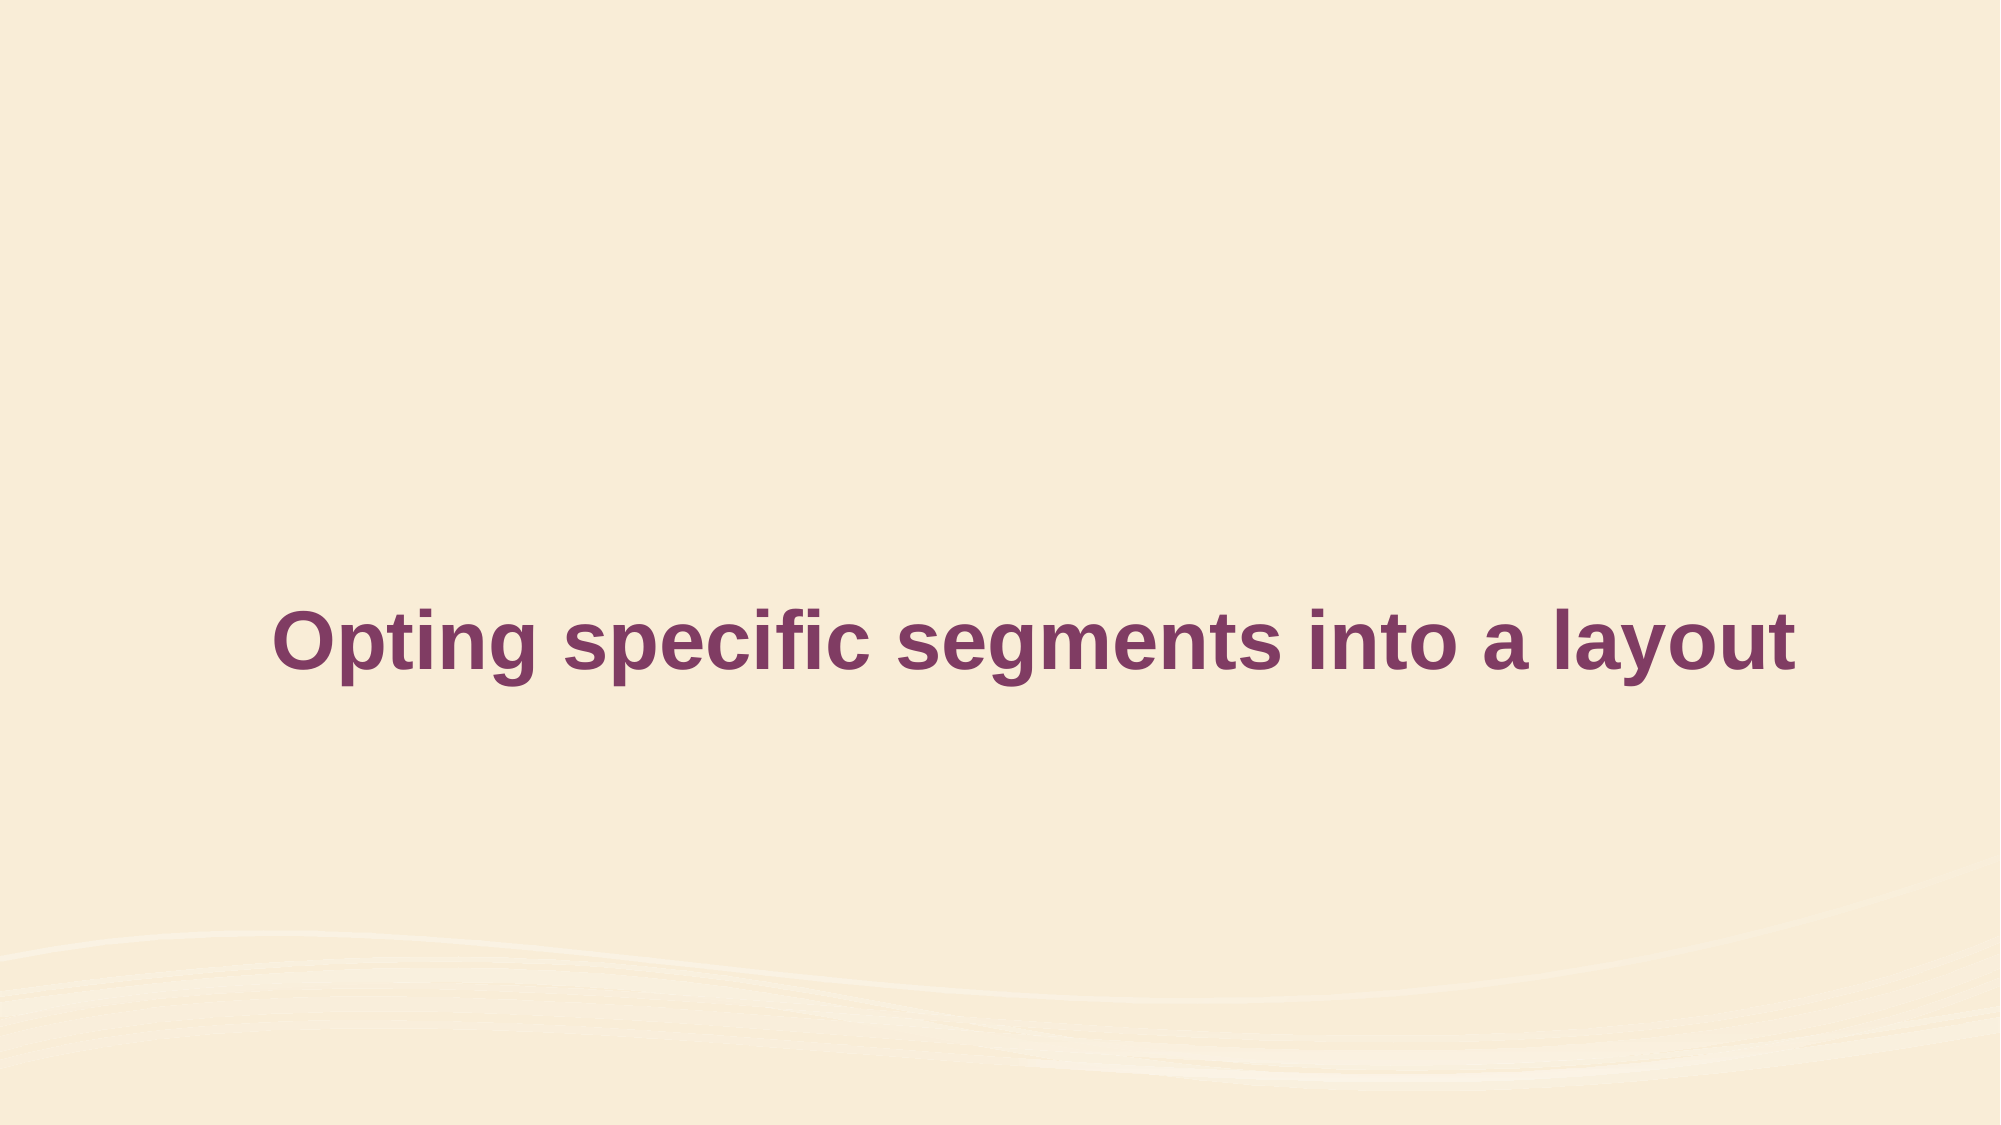

# Opting specific segments into a layout